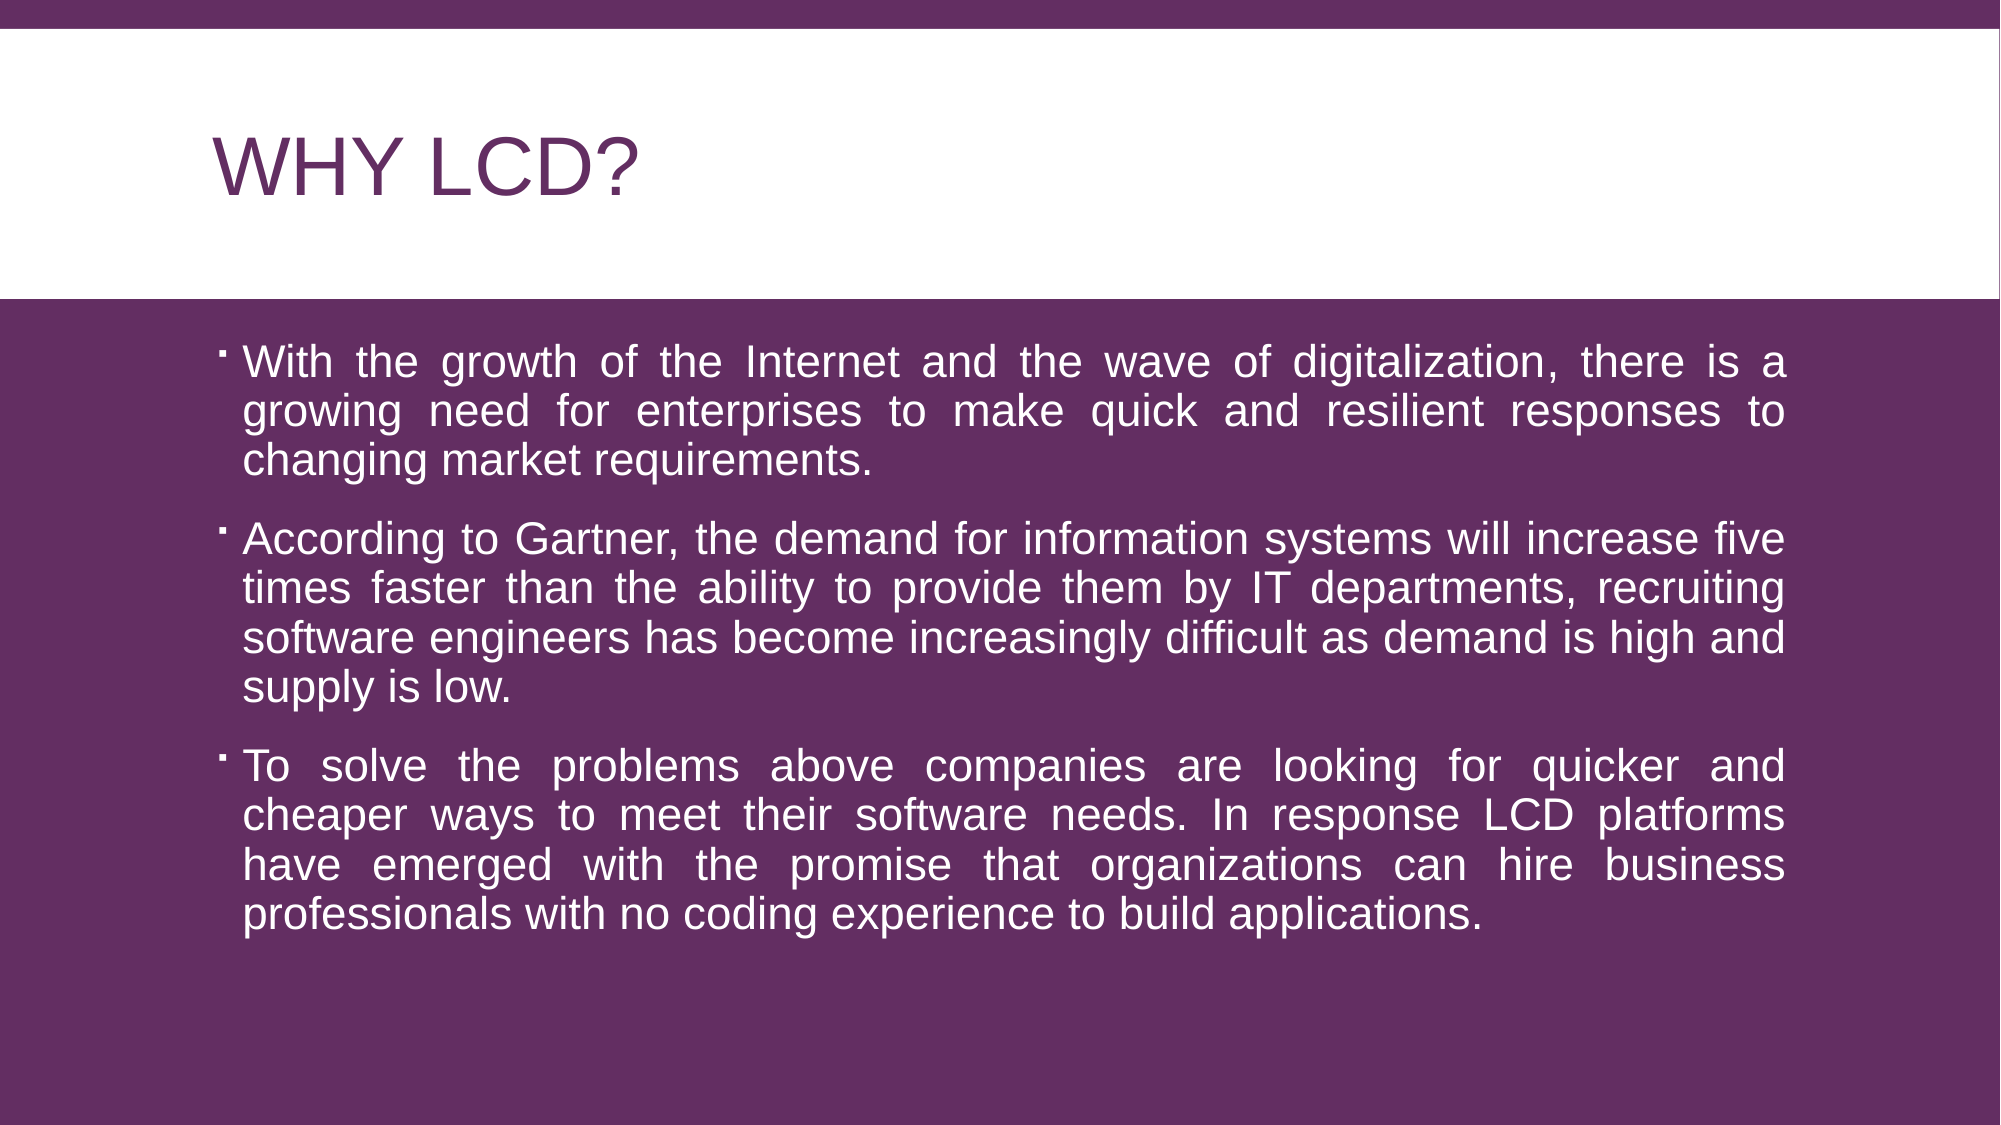

# Why LCD?
With the growth of the Internet and the wave of digitalization, there is a growing need for enterprises to make quick and resilient responses to changing market requirements.
According to Gartner, the demand for information systems will increase five times faster than the ability to provide them by IT departments, recruiting software engineers has become increasingly difficult as demand is high and supply is low.
To solve the problems above companies are looking for quicker and cheaper ways to meet their software needs. In response LCD platforms have emerged with the promise that organizations can hire business professionals with no coding experience to build applications.